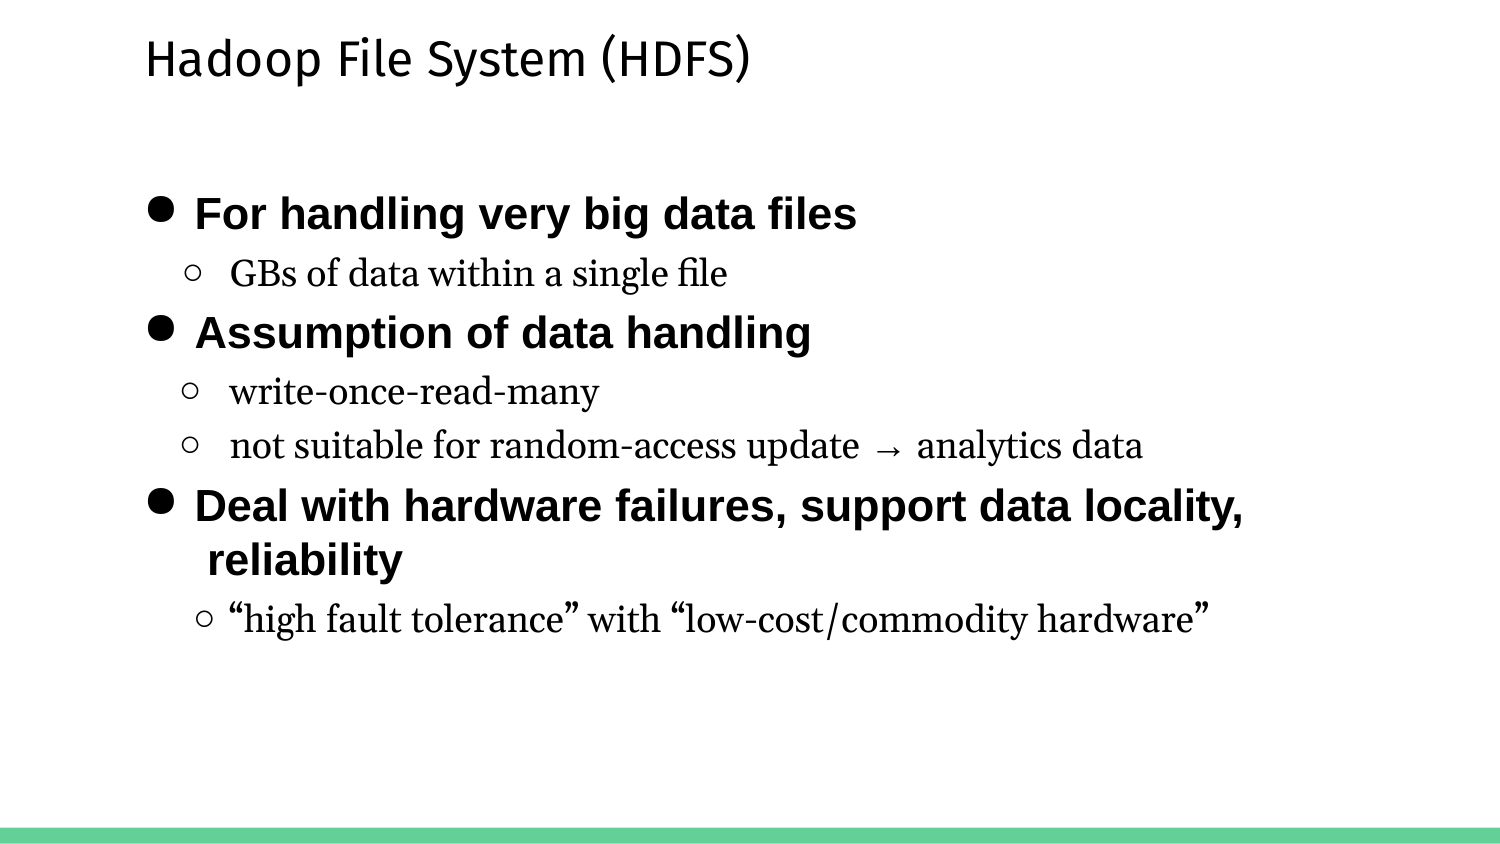

# Hadoop File System (HDFS)
For handling very big data files
GBs of data within a single file
Assumption of data handling
write-once-read-many
not suitable for random-access update → analytics data
Deal with hardware failures, support data locality,  reliability
“high fault tolerance” with “low-cost/commodity hardware”